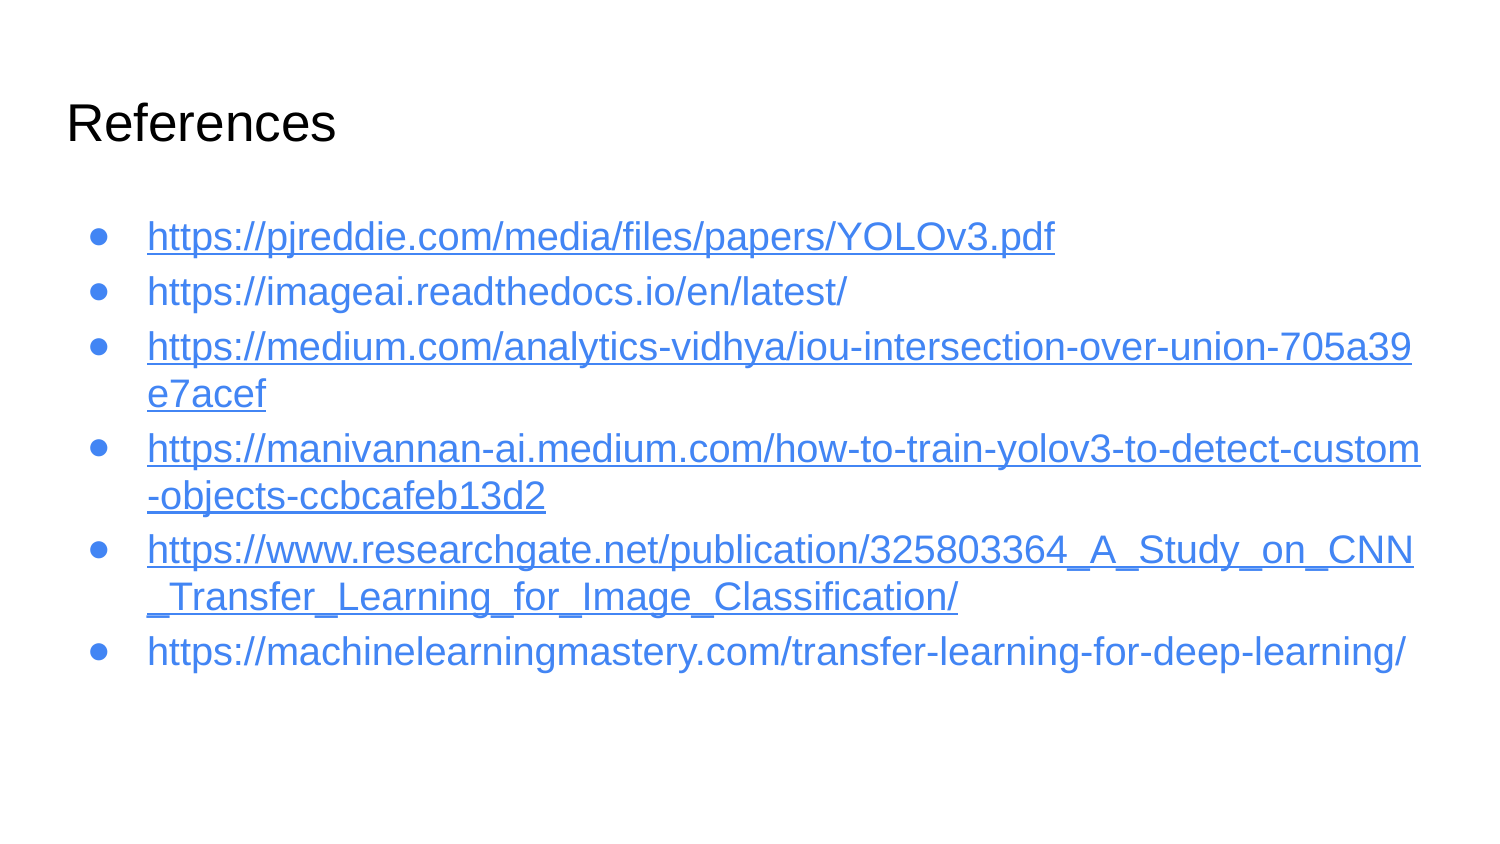

# References
https://pjreddie.com/media/files/papers/YOLOv3.pdf
https://imageai.readthedocs.io/en/latest/
https://medium.com/analytics-vidhya/iou-intersection-over-union-705a39e7acef
https://manivannan-ai.medium.com/how-to-train-yolov3-to-detect-custom-objects-ccbcafeb13d2
https://www.researchgate.net/publication/325803364_A_Study_on_CNN_Transfer_Learning_for_Image_Classification/
https://machinelearningmastery.com/transfer-learning-for-deep-learning/